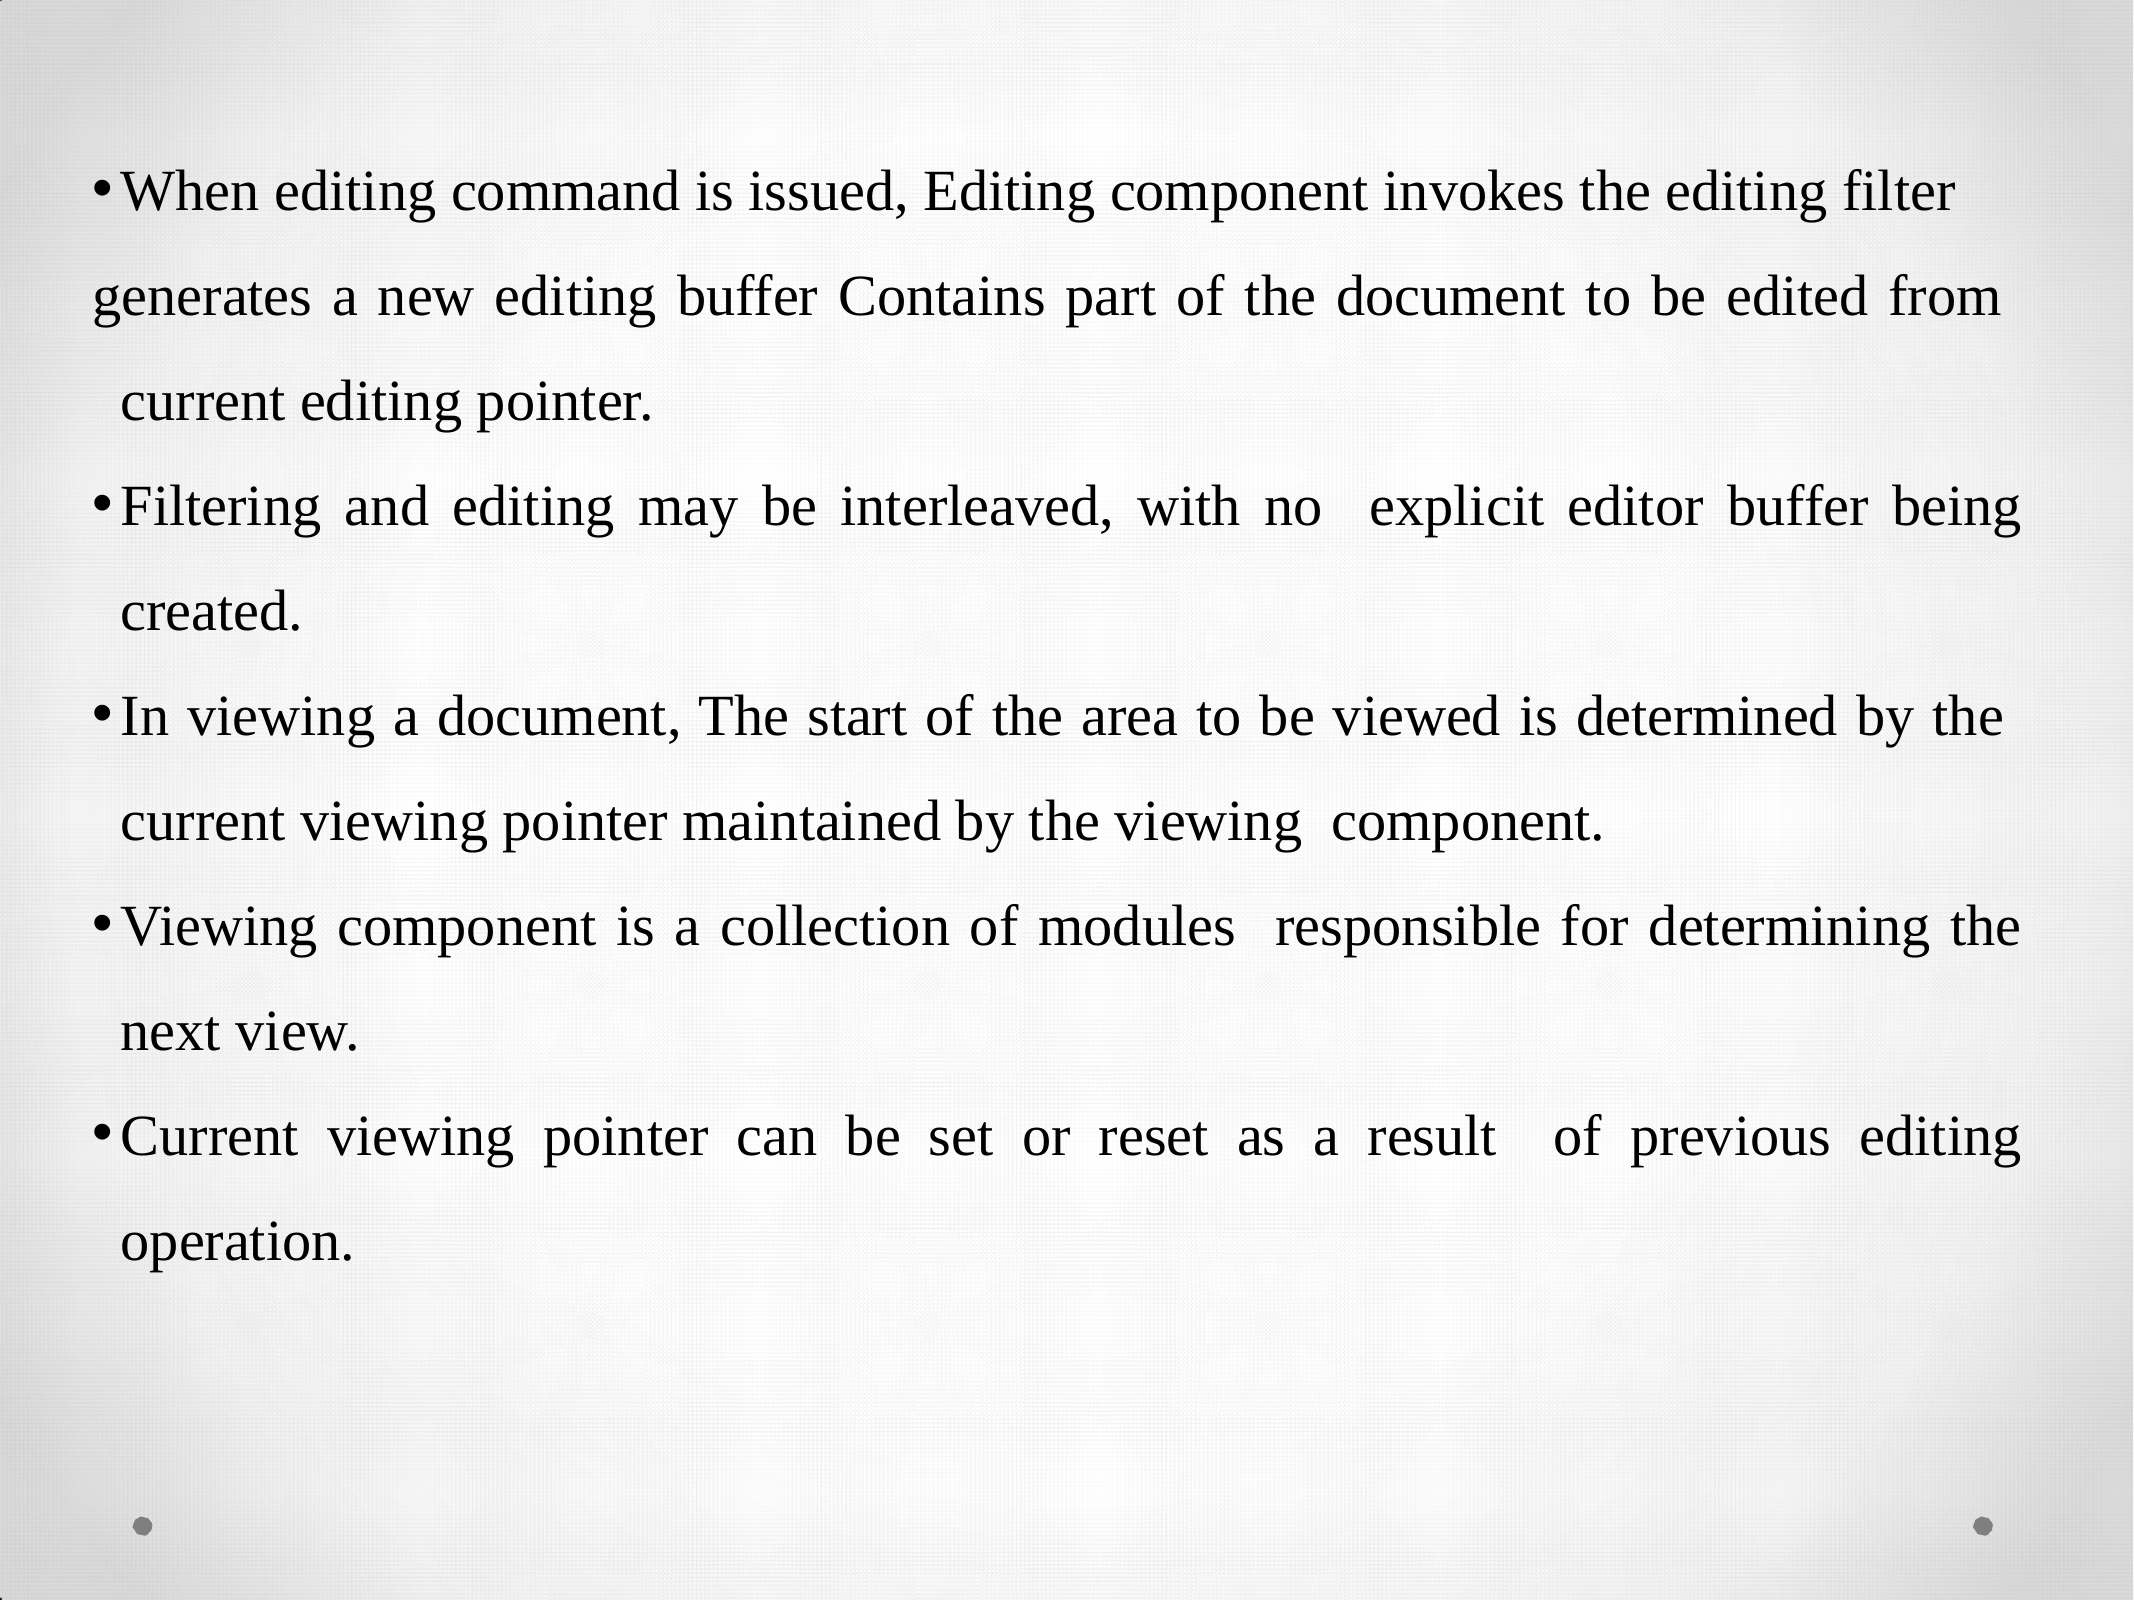

When editing command is issued, Editing component invokes the editing filter
generates a new editing buffer Contains part of the document to be edited from  current editing pointer.
Filtering and editing may be interleaved, with no  explicit editor buffer being created.
In viewing a document, The start of the area to be viewed is determined by the  current viewing pointer maintained by the viewing  component.
Viewing component is a collection of modules  responsible for determining the next view.
Current viewing pointer can be set or reset as a result  of previous editing operation.